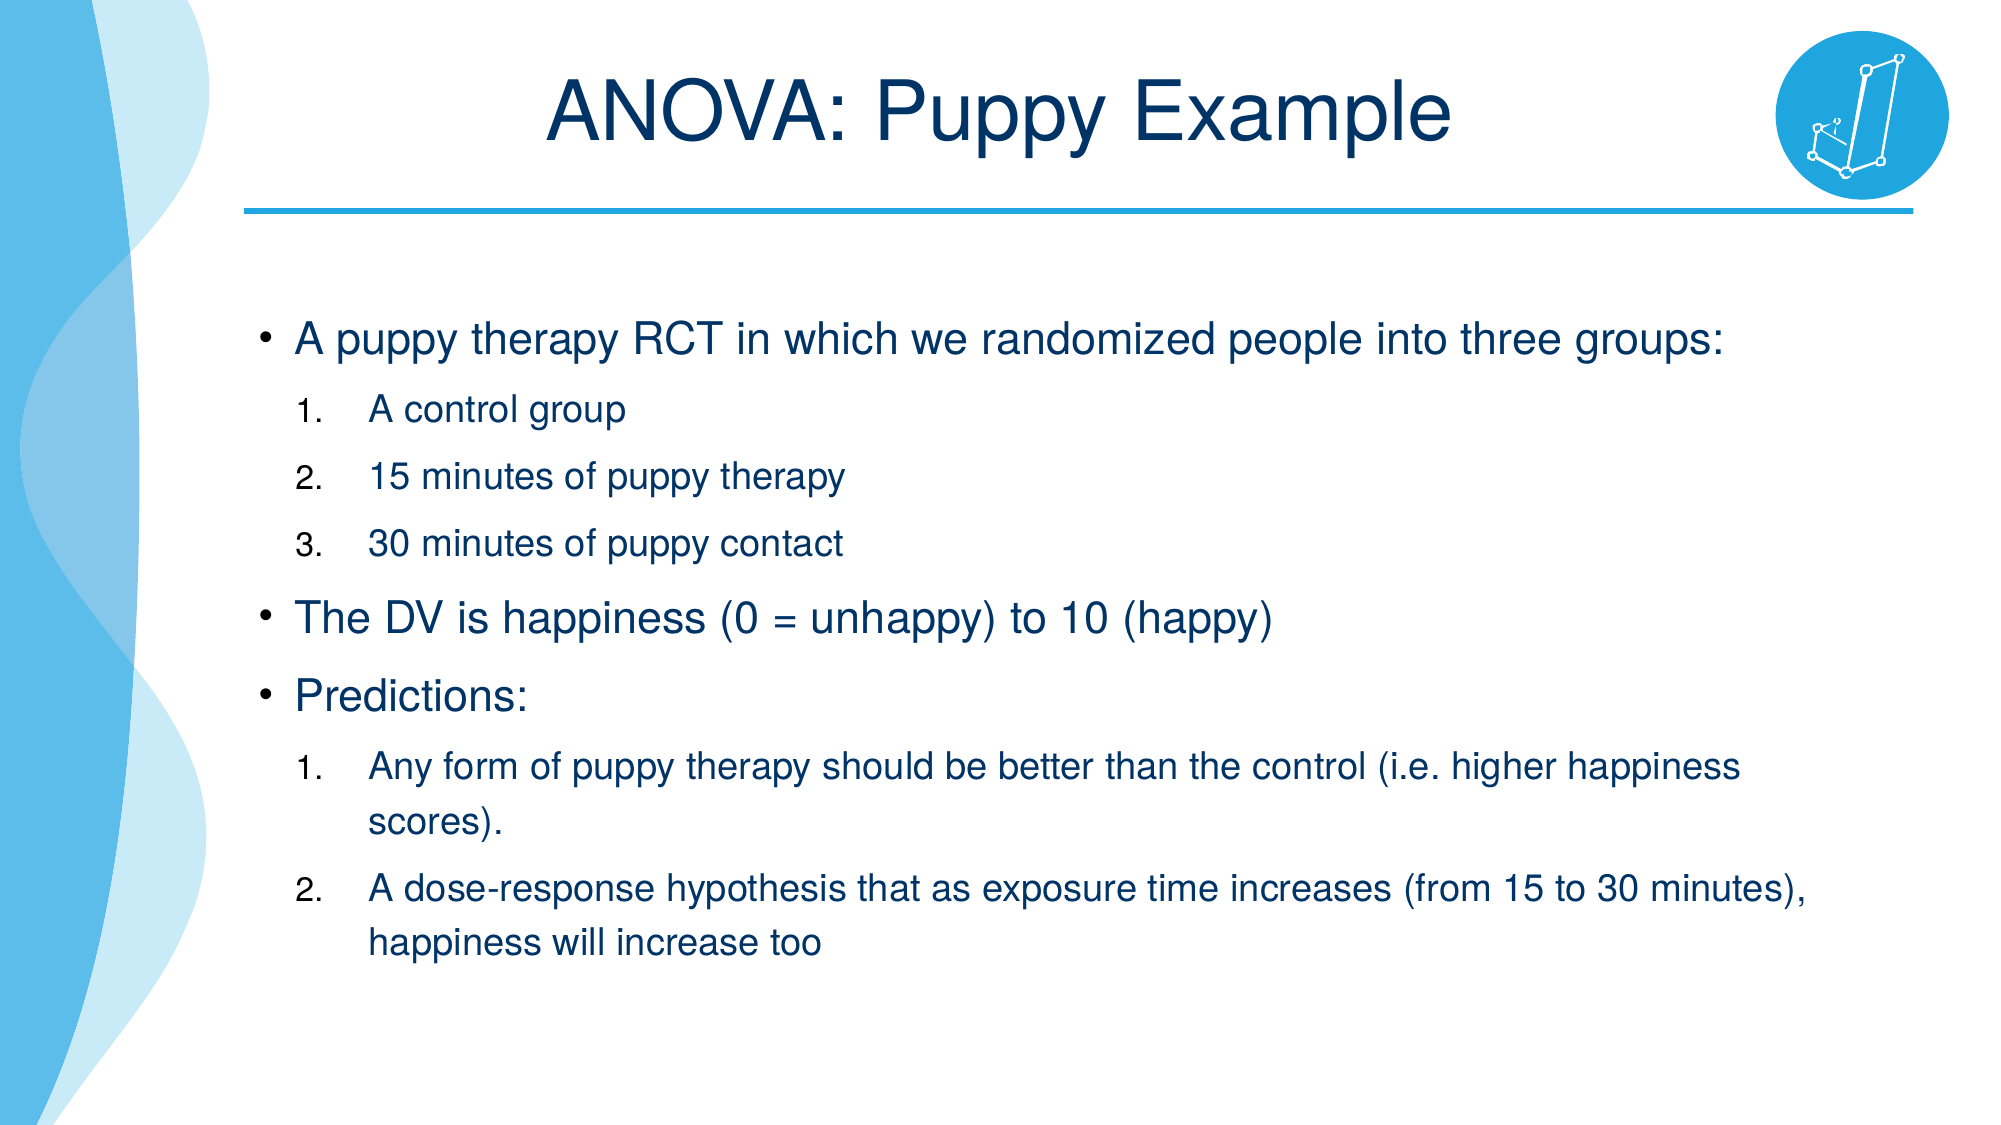

# ANOVA: Puppy Example
A puppy therapy RCT in which we randomized people into three groups:
A control group
15 minutes of puppy therapy
30 minutes of puppy contact
The DV is happiness (0 = unhappy) to 10 (happy)
Predictions:
Any form of puppy therapy should be better than the control (i.e. higher happiness scores).
A dose-response hypothesis that as exposure time increases (from 15 to 30 minutes), happiness will increase too
49